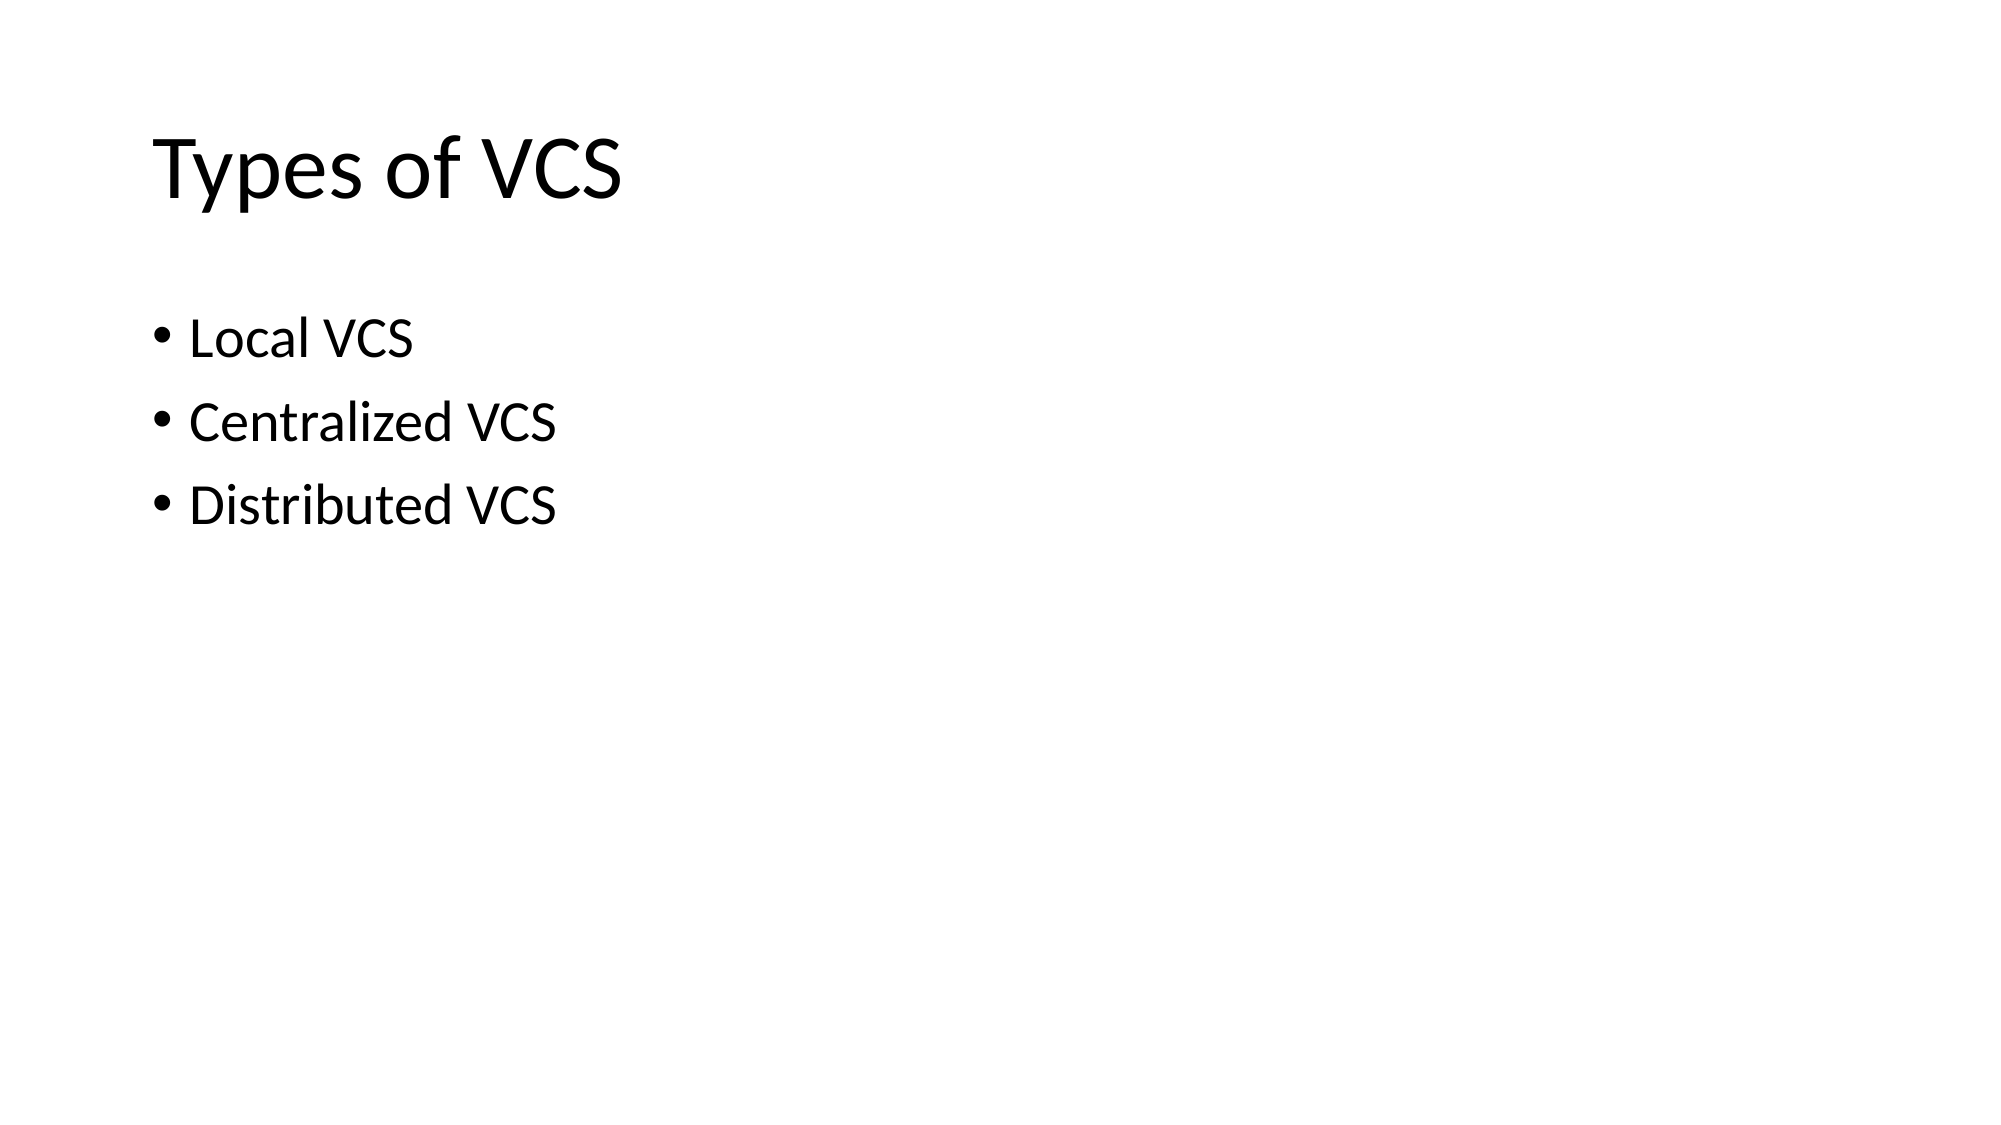

# Types of VCS
Local VCS
Centralized VCS
Distributed VCS